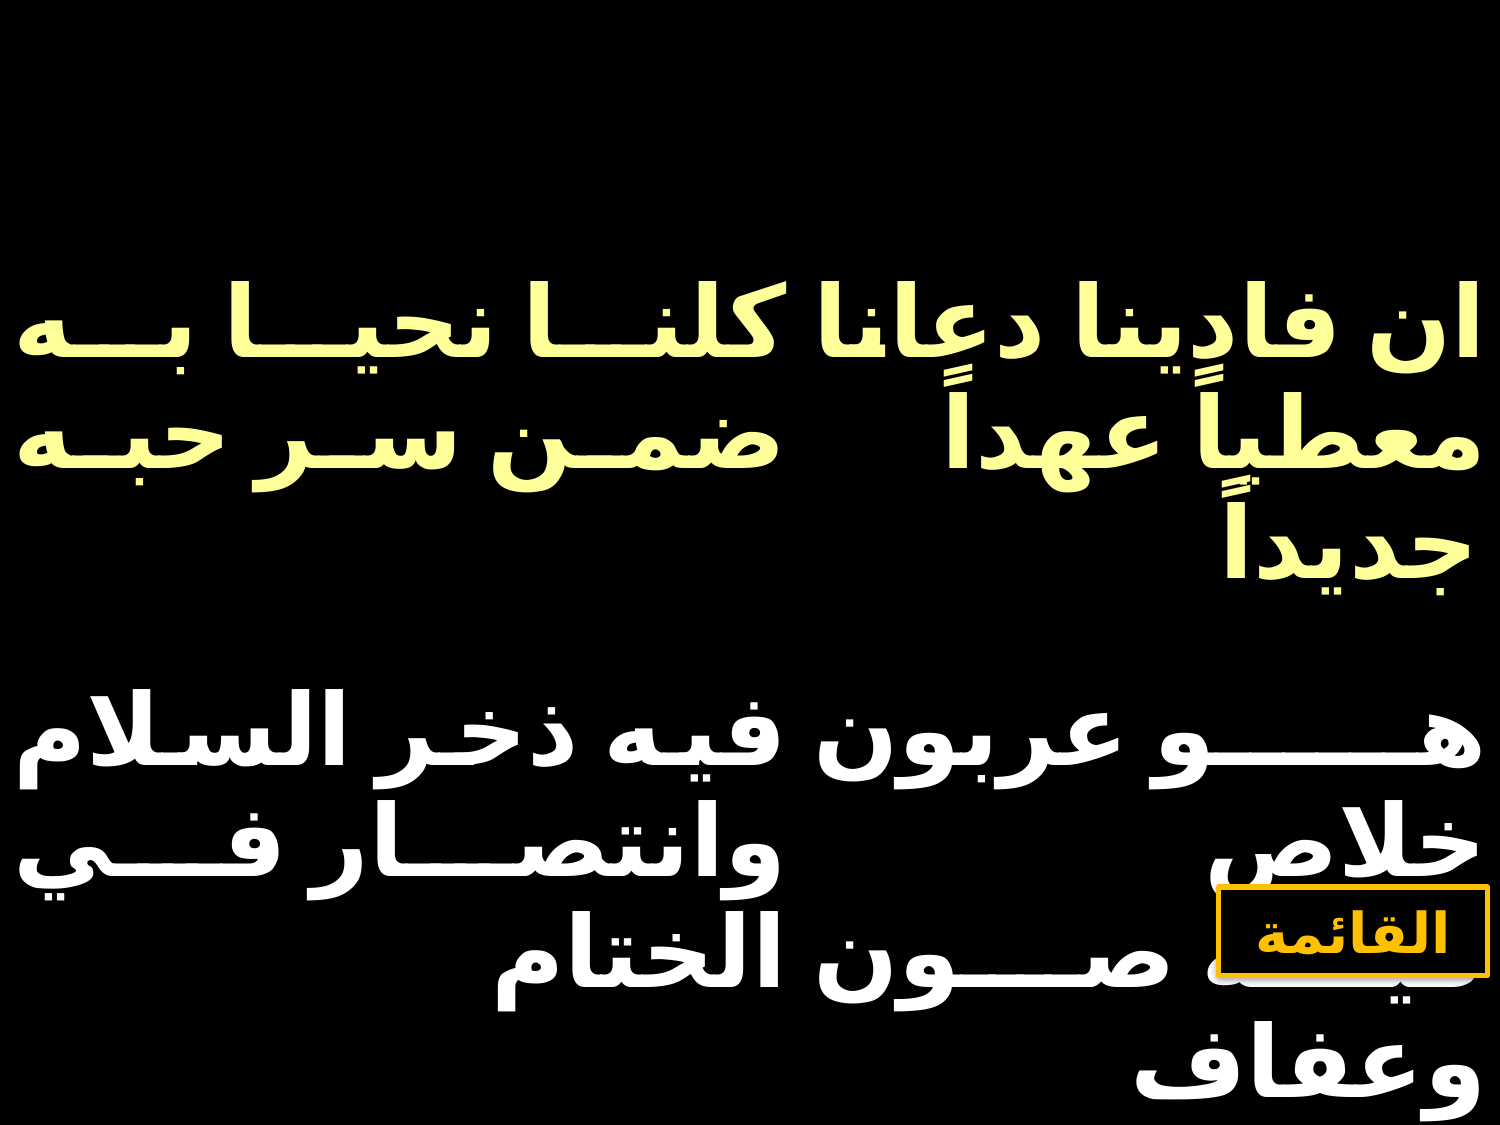

| كلنا نحيا به ضمن سر حبه | ان فادينا دعانا معطياً عهداً جديداً |
| --- | --- |
| فيه ذخر السلام وانتصار في الختام | هو عربون خلاص فيه صون وعفاف |
القائمة